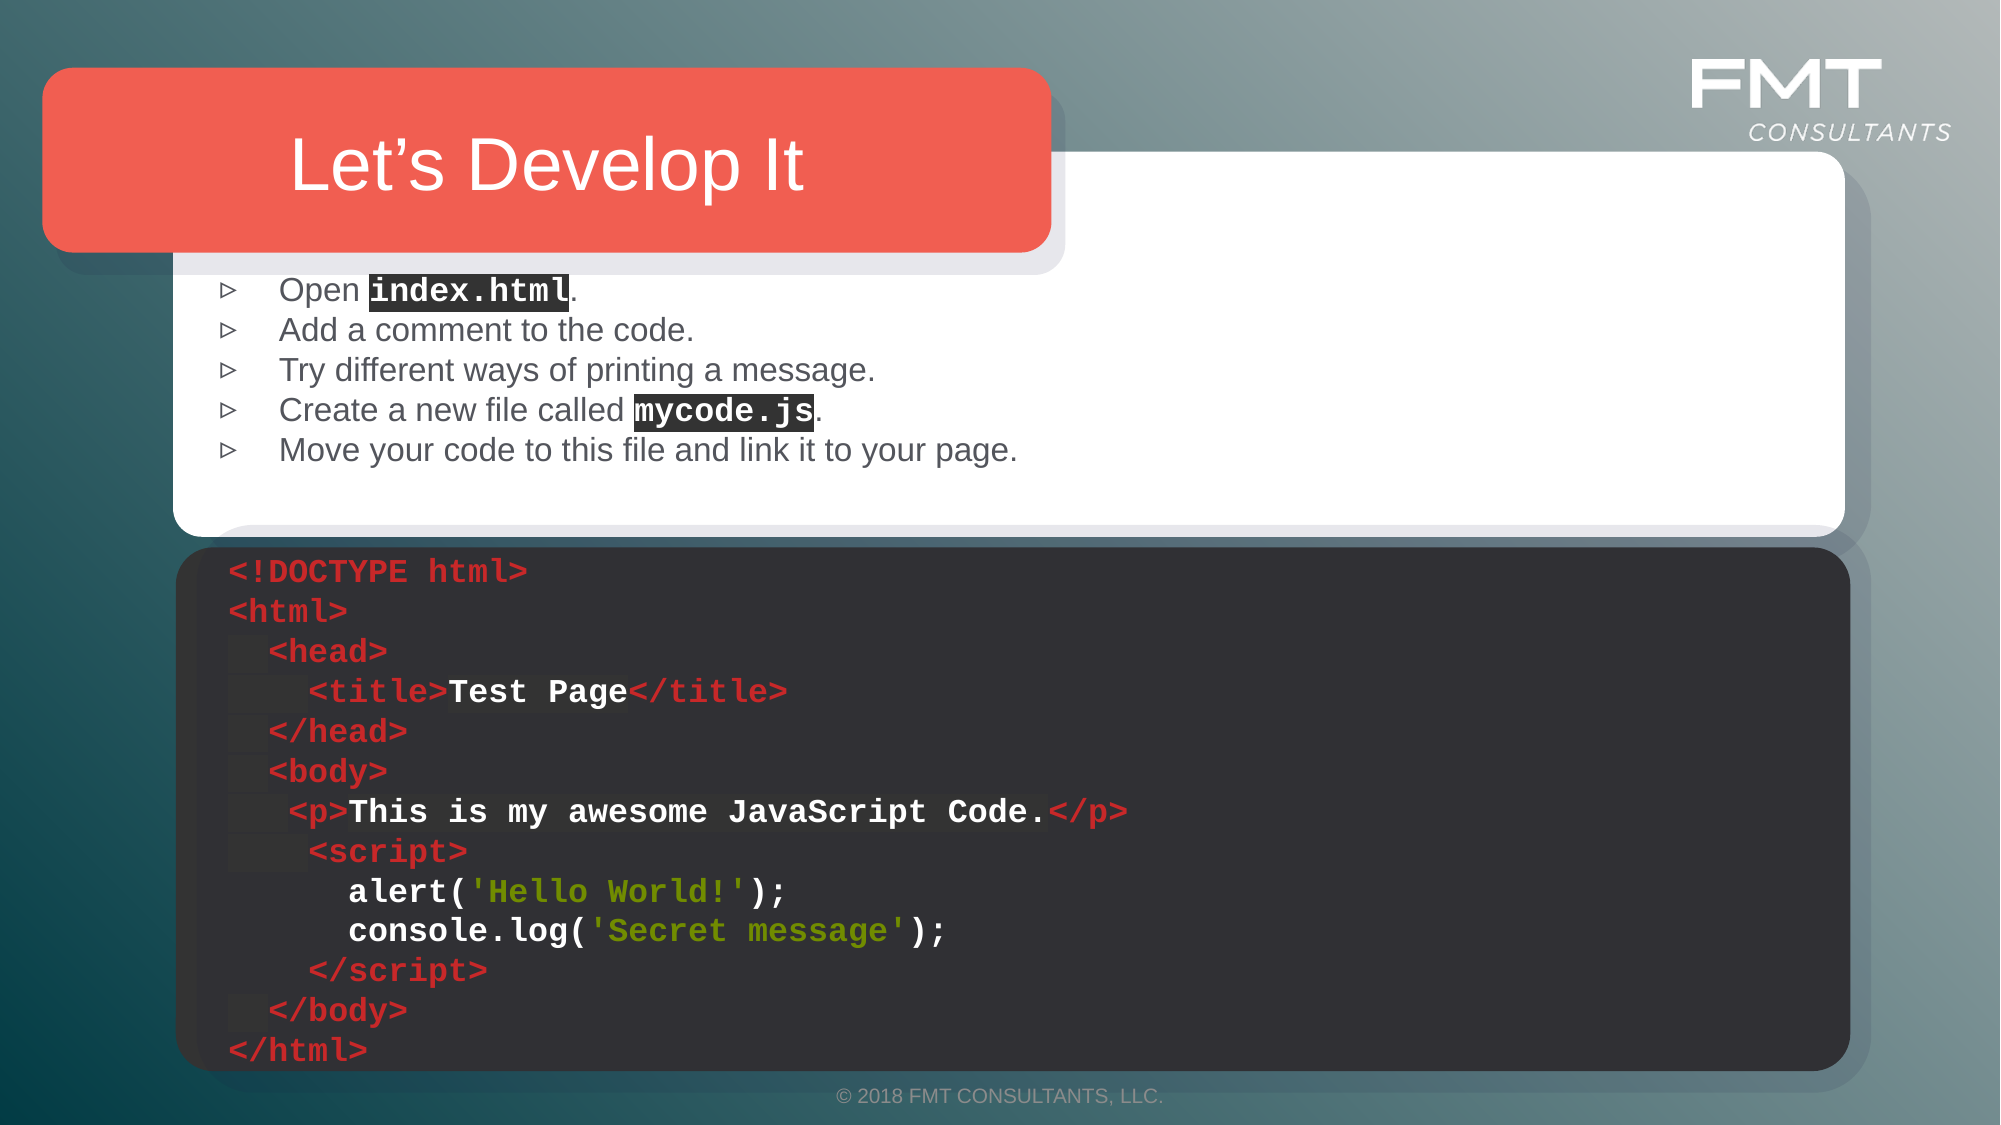

Let’s Develop It

Open index.html.
Add a comment to the code.
Try different ways of printing a message.
Create a new file called mycode.js.
Move your code to this file and link it to your page.
<!DOCTYPE html>
<html>
  <head>
    <title>Test Page</title>
  </head>
  <body>
   <p>This is my awesome JavaScript Code.</p>
    <script>
      alert('Hello World!');
      console.log('Secret message');
    </script>
  </body>
</html>

© 2018 FMT CONSULTANTS, LLC.